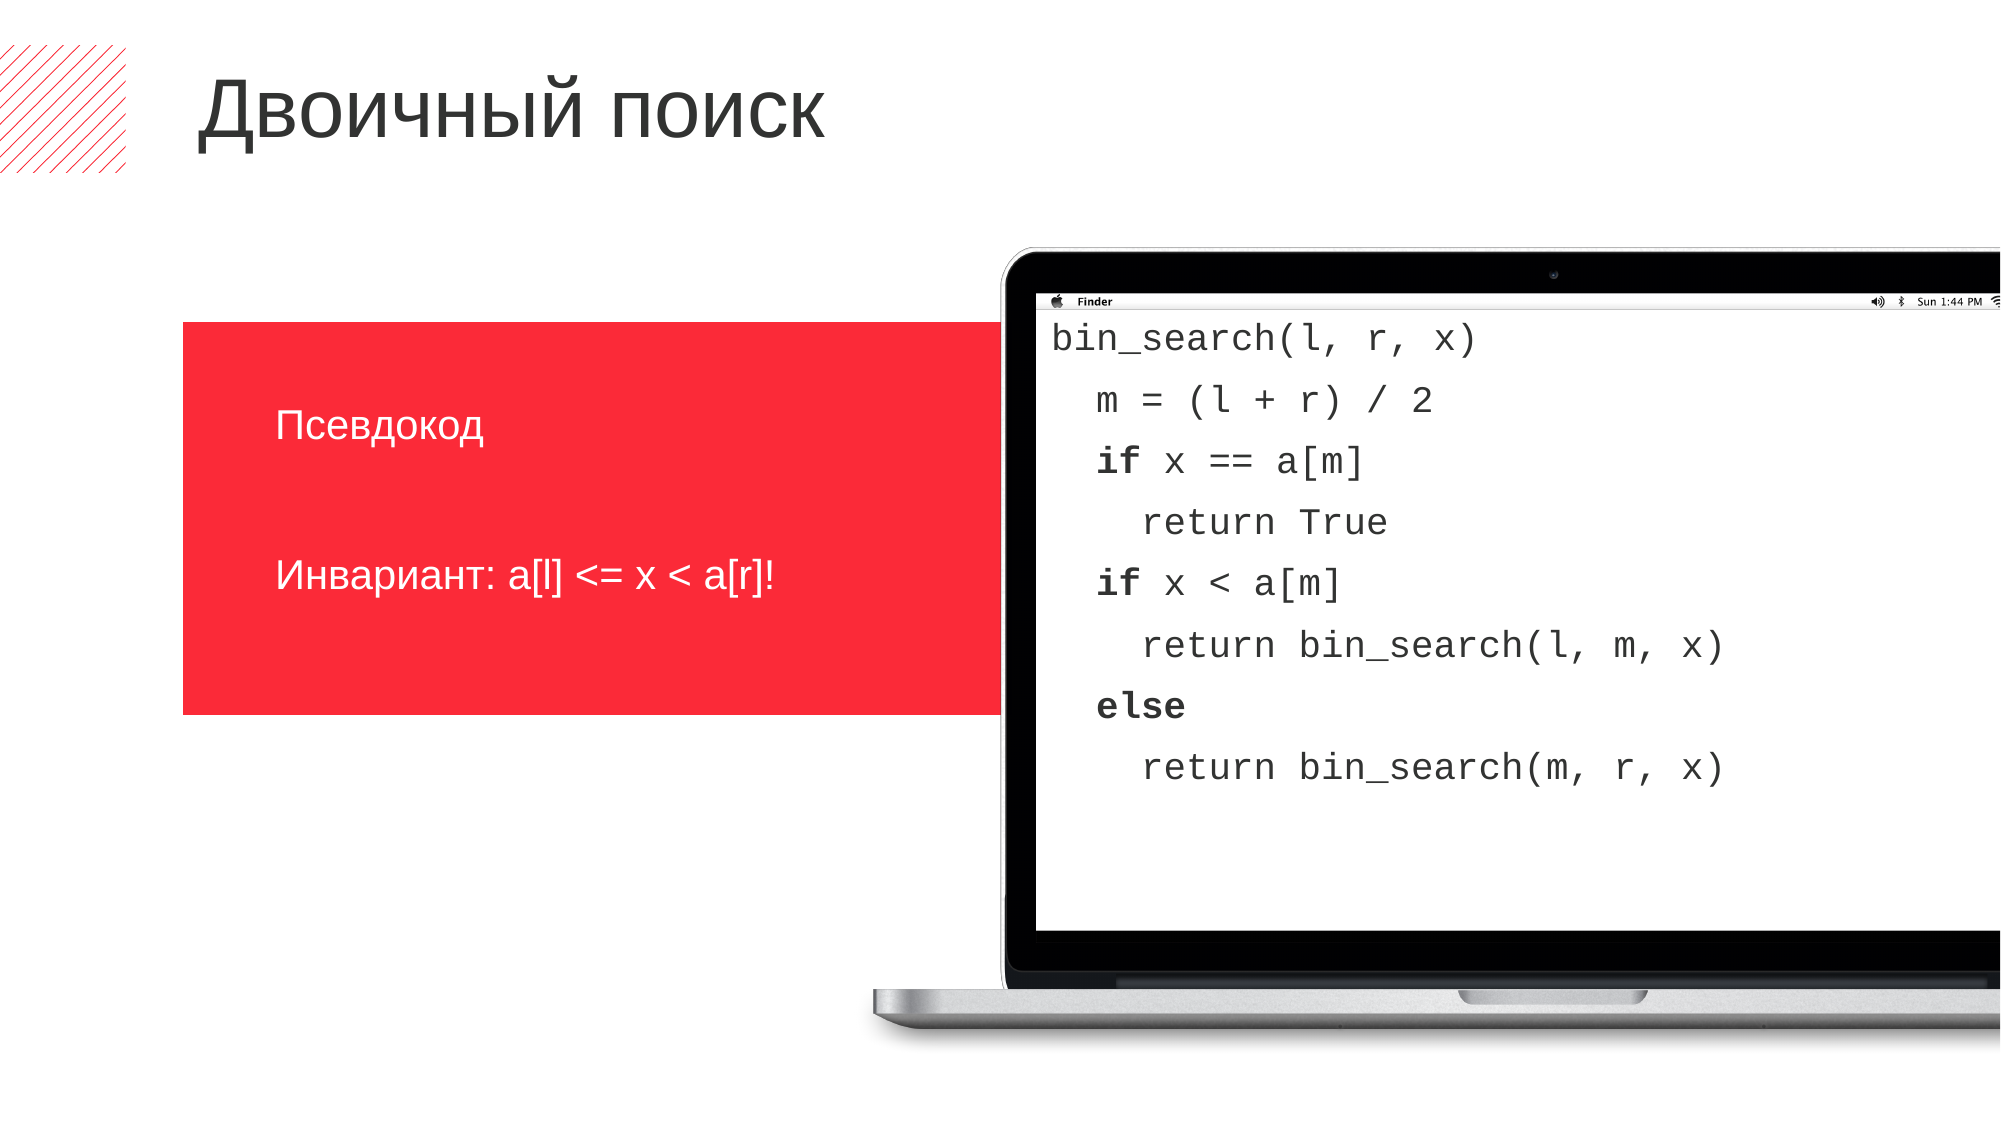

Двоичный поиск
bin_search(l, r, x)
  m = (l + r) / 2
  if x == a[m]
    return True
  if x < a[m]
    return bin_search(l, m, x)
  else
    return bin_search(m, r, x)
Псевдокод

Инвариант: a[l] <= x < a[r]!